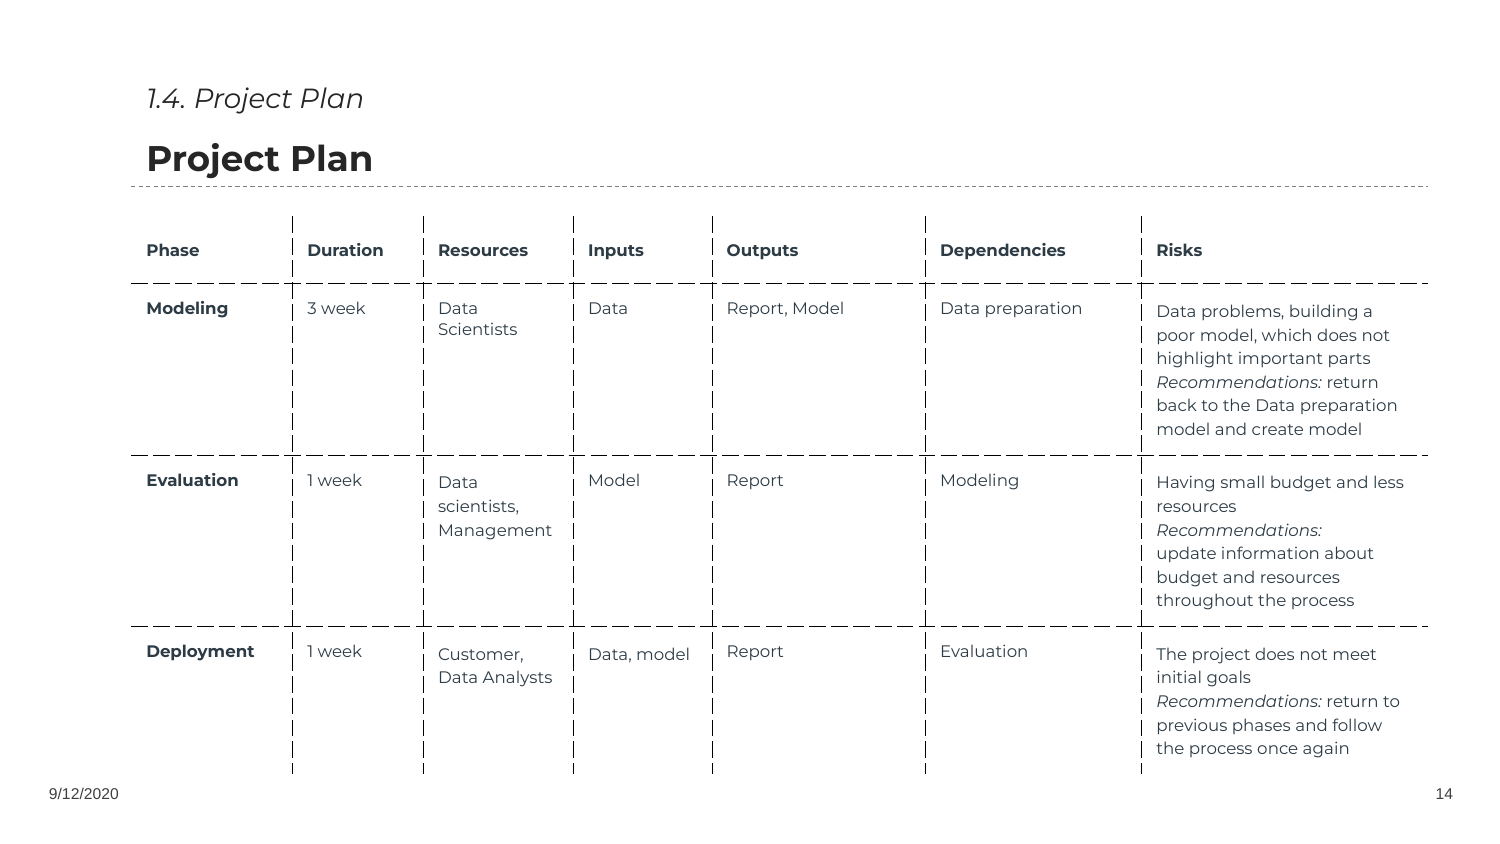

1.4. Project Plan
Project Plan
| Phase | Duration | Resources | Inputs | Outputs | Dependencies | Risks |
| --- | --- | --- | --- | --- | --- | --- |
| Modeling | 3 week | Data Scientists | Data | Report, Model | Data preparation | Data problems, building a poor model, which does not highlight important parts Recommendations: return back to the Data preparation model and create model |
| Evaluation | 1 week | Data scientists, Management | Model | Report | Modeling | Having small budget and less resources Recommendations: update information about budget and resources throughout the process |
| Deployment | 1 week | Customer, Data Analysts | Data, model | Report | Evaluation | The project does not meet initial goals Recommendations: return to previous phases and follow the process once again |
9/12/2020
14